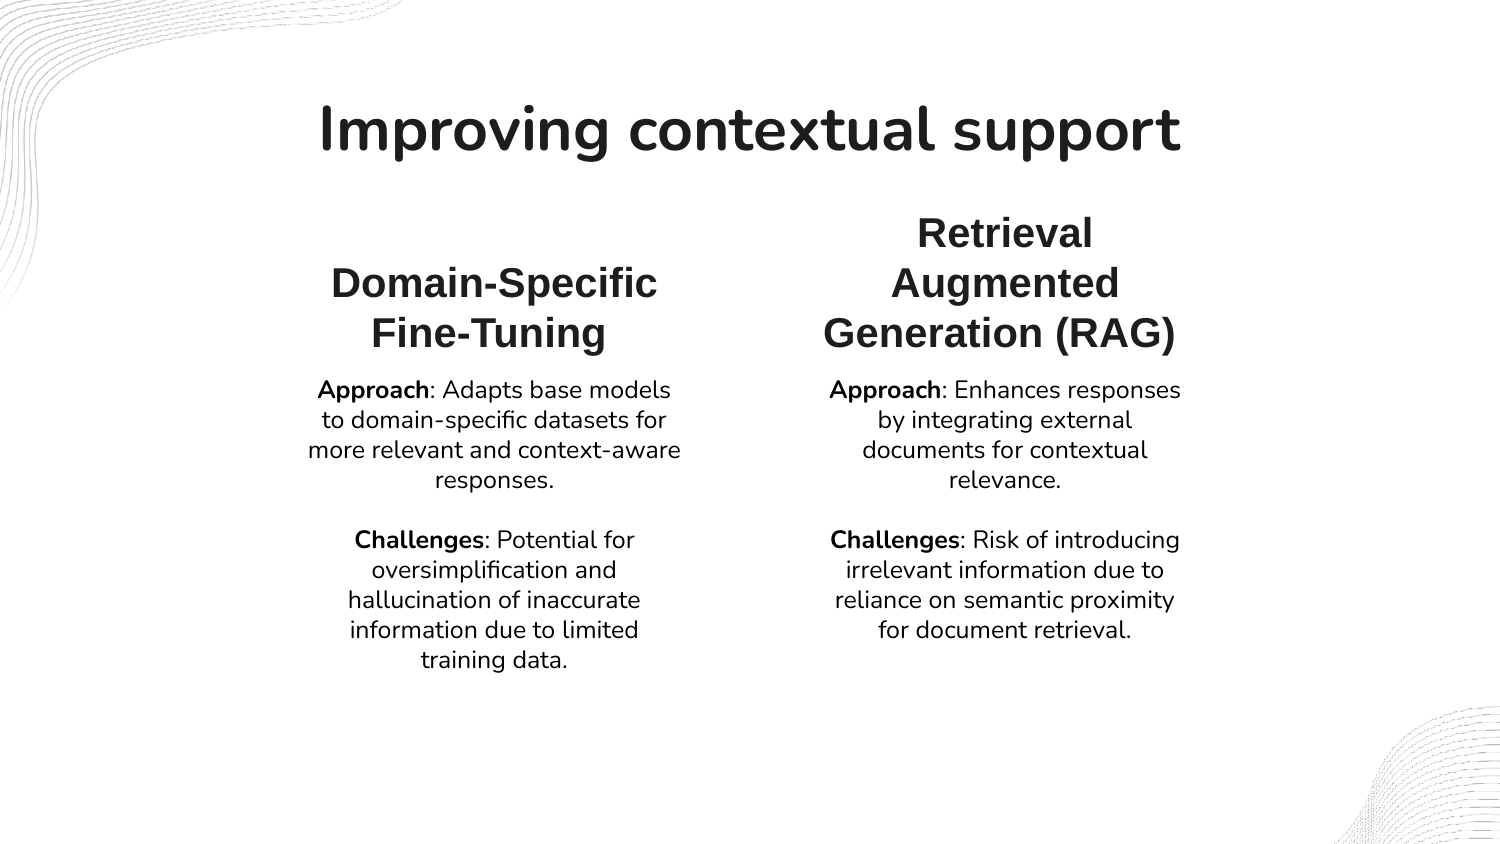

# Improving contextual support
Domain-Specific Fine-Tuning
Retrieval Augmented Generation (RAG)
Approach: Adapts base models to domain-specific datasets for more relevant and context-aware responses.

Challenges: Potential for oversimplification and hallucination of inaccurate information due to limited training data.

Approach: Enhances responses by integrating external documents for contextual relevance.

Challenges: Risk of introducing irrelevant information due to reliance on semantic proximity for document retrieval.